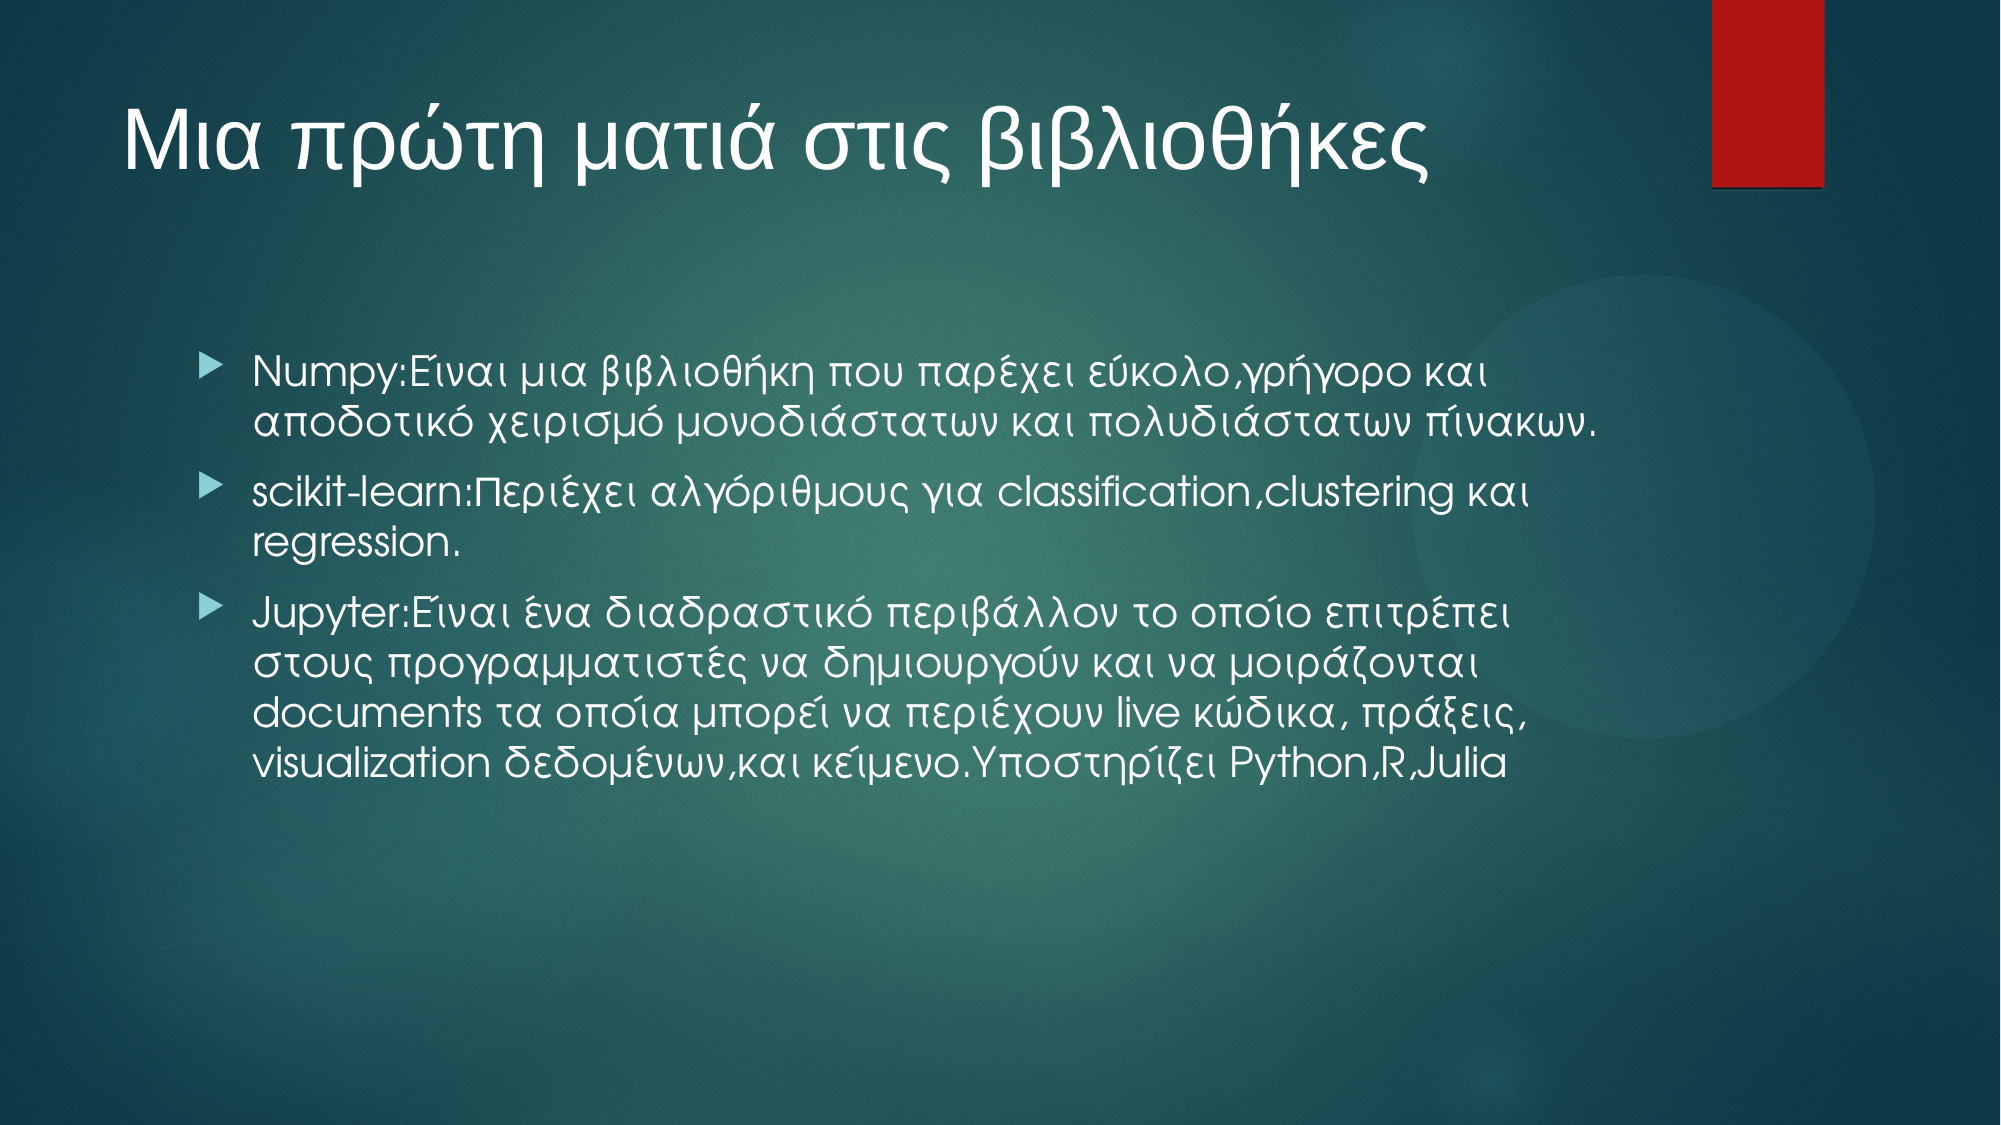

# Μια πρώτη ματιά στις βιβλιοθήκες
Numpy:Είναι μια βιβλιοθήκη που παρέχει εύκολο,γρήγορο και αποδοτικό χειρισμό μονοδιάστατων και πολυδιάστατων πίνακων.
scikit-learn:Περιέχει αλγόριθμους για classification,clustering και regression.
Jupyter:Είναι ένα διαδραστικό περιβάλλον το οποίο επιτρέπει στους προγραμματιστές να δημιουργούν και να μοιράζονται documents τα οποία μπορεί να περιέχουν live κώδικα, πράξεις, visualization δεδομένων,και κείμενο.Υποστηρίζει Python,R,Julia